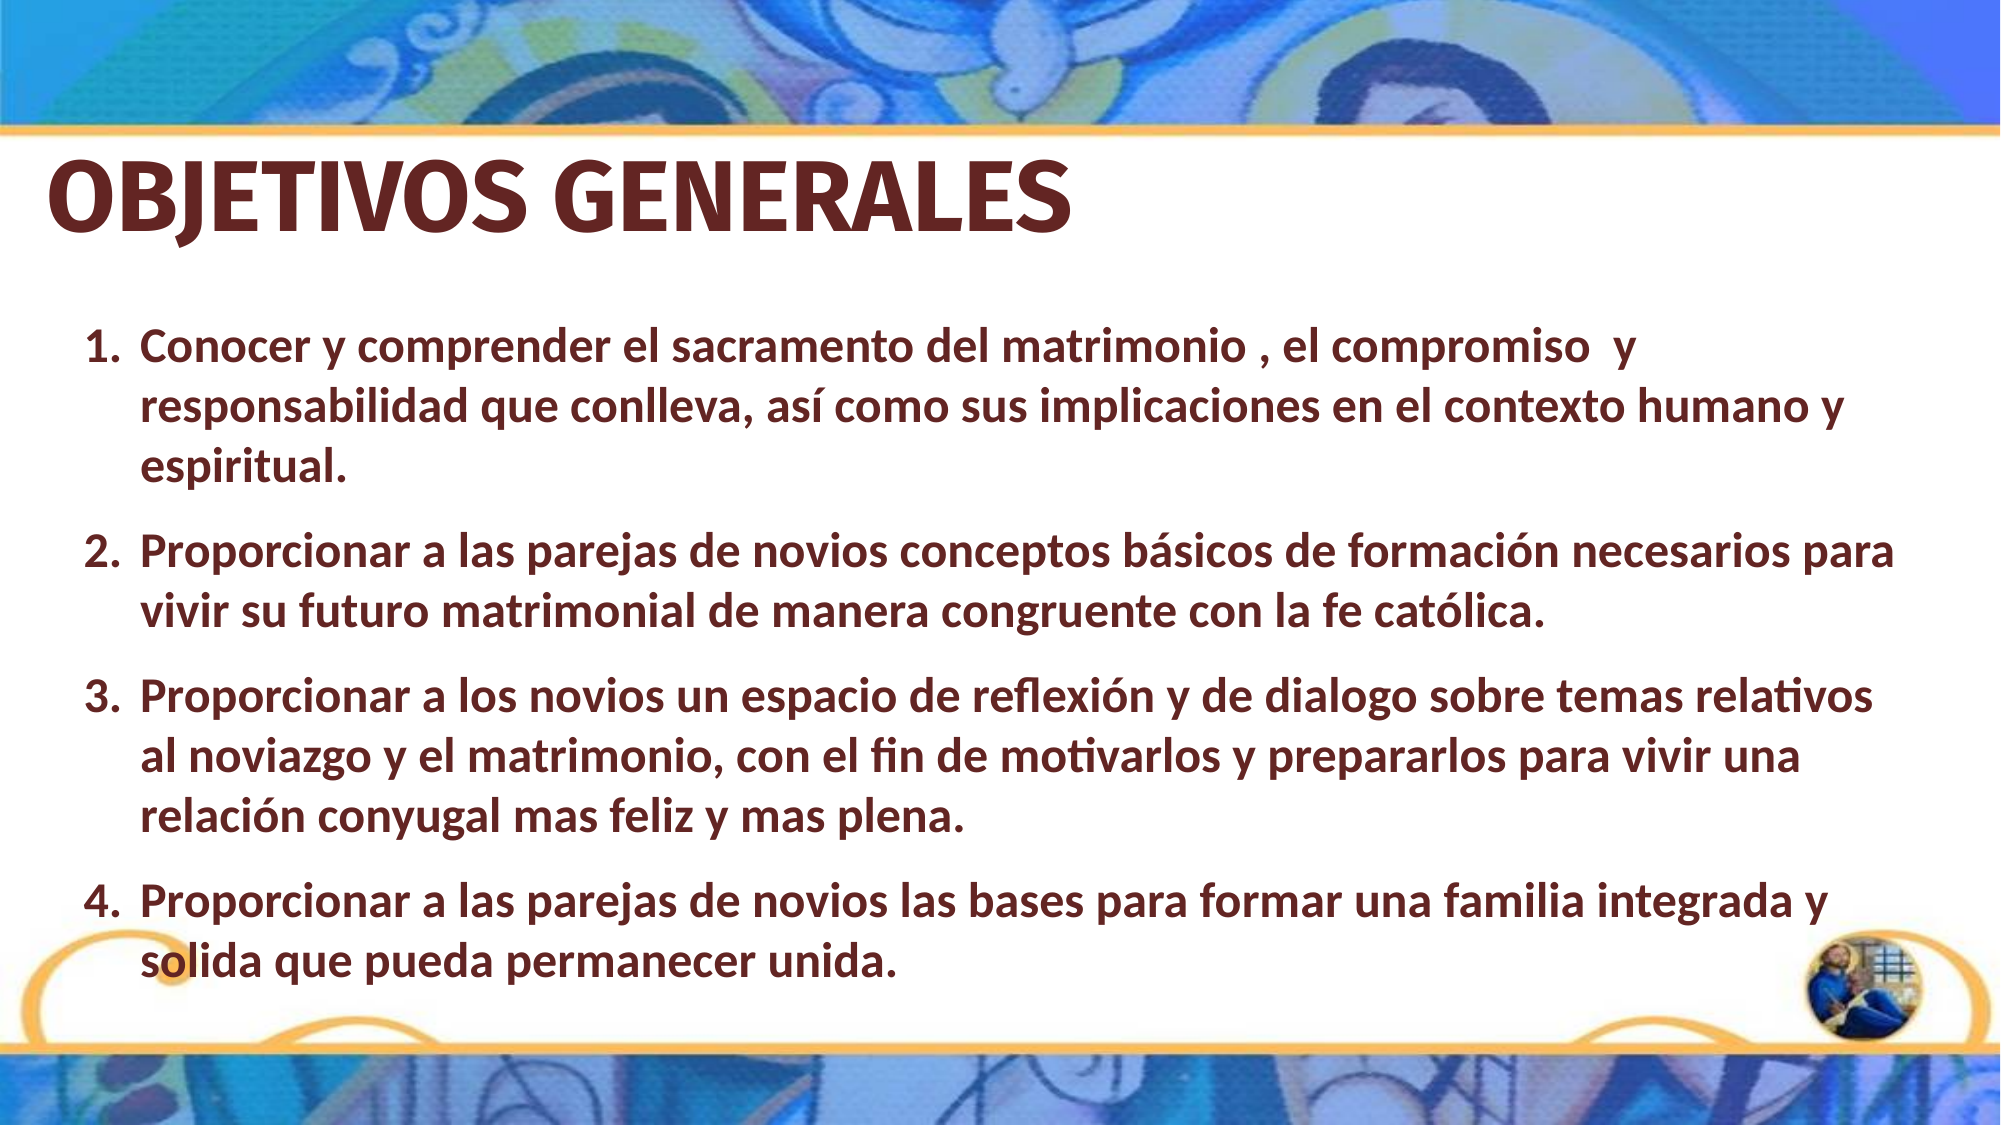

OBJETIVOS GENERALES
Conocer y comprender el sacramento del matrimonio , el compromiso  y responsabilidad que conlleva, así como sus implicaciones en el contexto humano y espiritual.
Proporcionar a las parejas de novios conceptos básicos de formación necesarios para vivir su futuro matrimonial de manera congruente con la fe católica.
Proporcionar a los novios un espacio de reflexión y de dialogo sobre temas relativos al noviazgo y el matrimonio, con el fin de motivarlos y prepararlos para vivir una relación conyugal mas feliz y mas plena.
Proporcionar a las parejas de novios las bases para formar una familia integrada y solida que pueda permanecer unida.